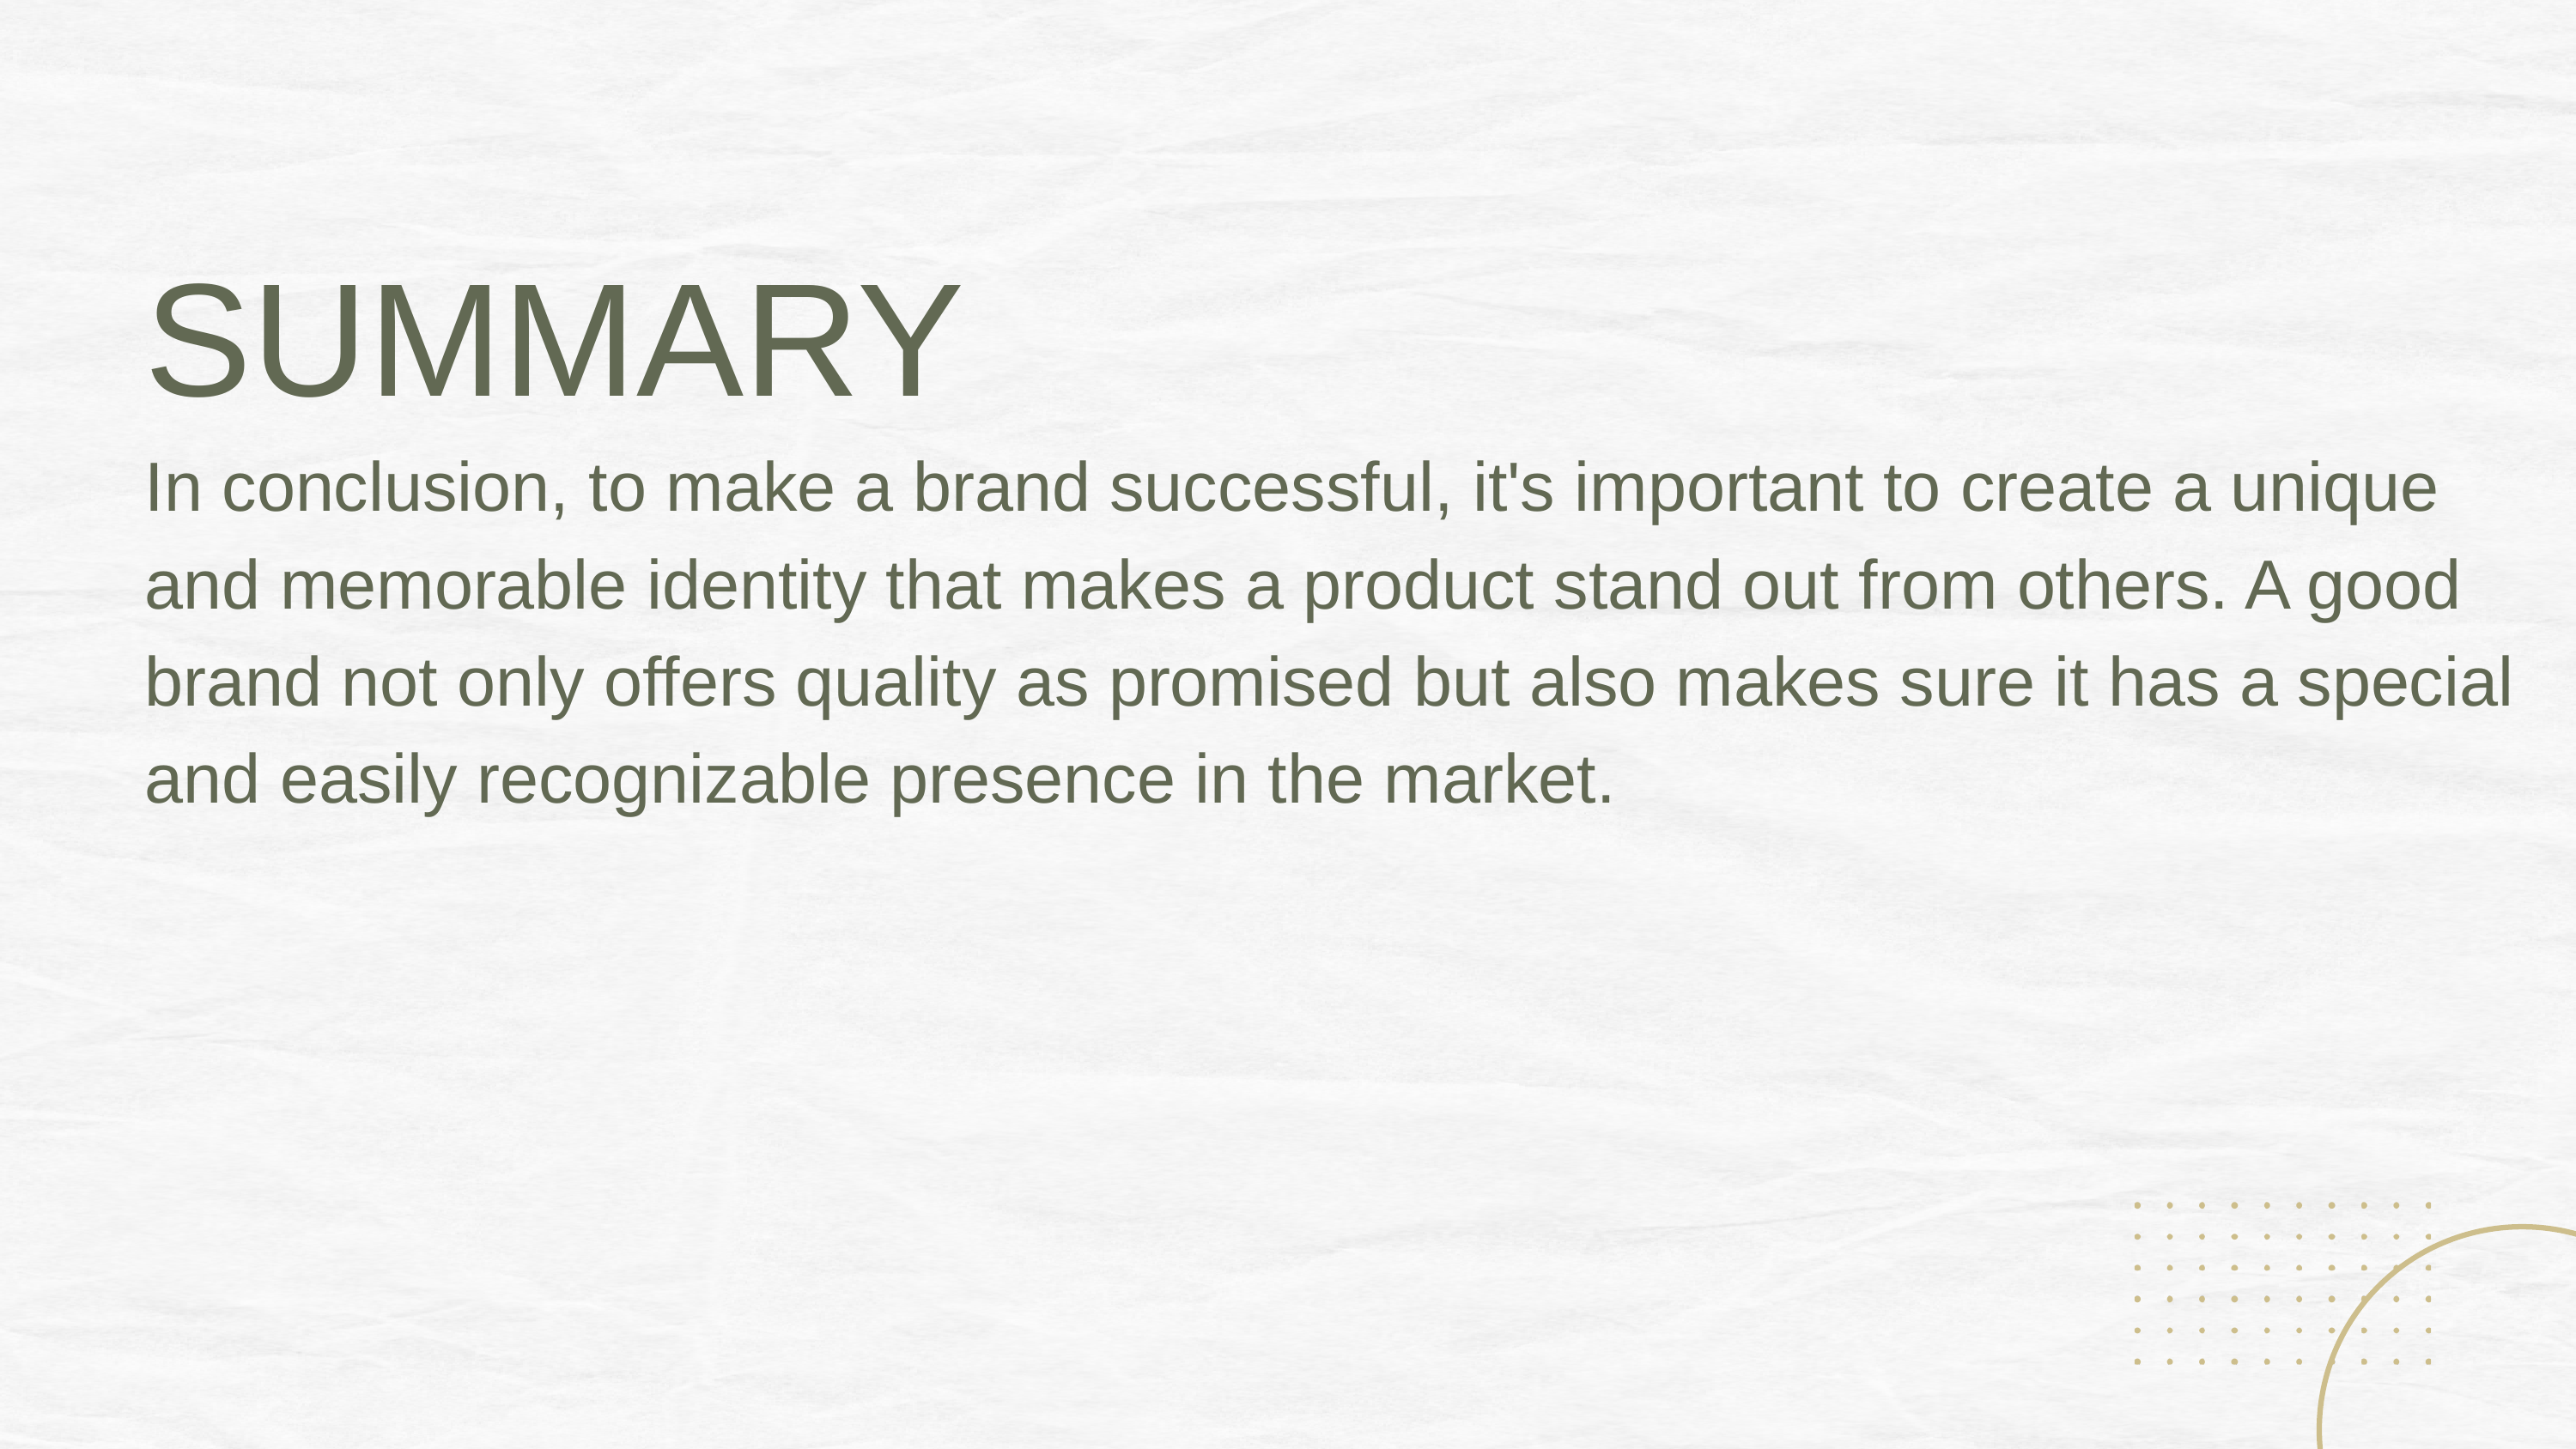

SUMMARY
In conclusion, to make a brand successful, it's important to create a unique and memorable identity that makes a product stand out from others. A good brand not only offers quality as promised but also makes sure it has a special and easily recognizable presence in the market.